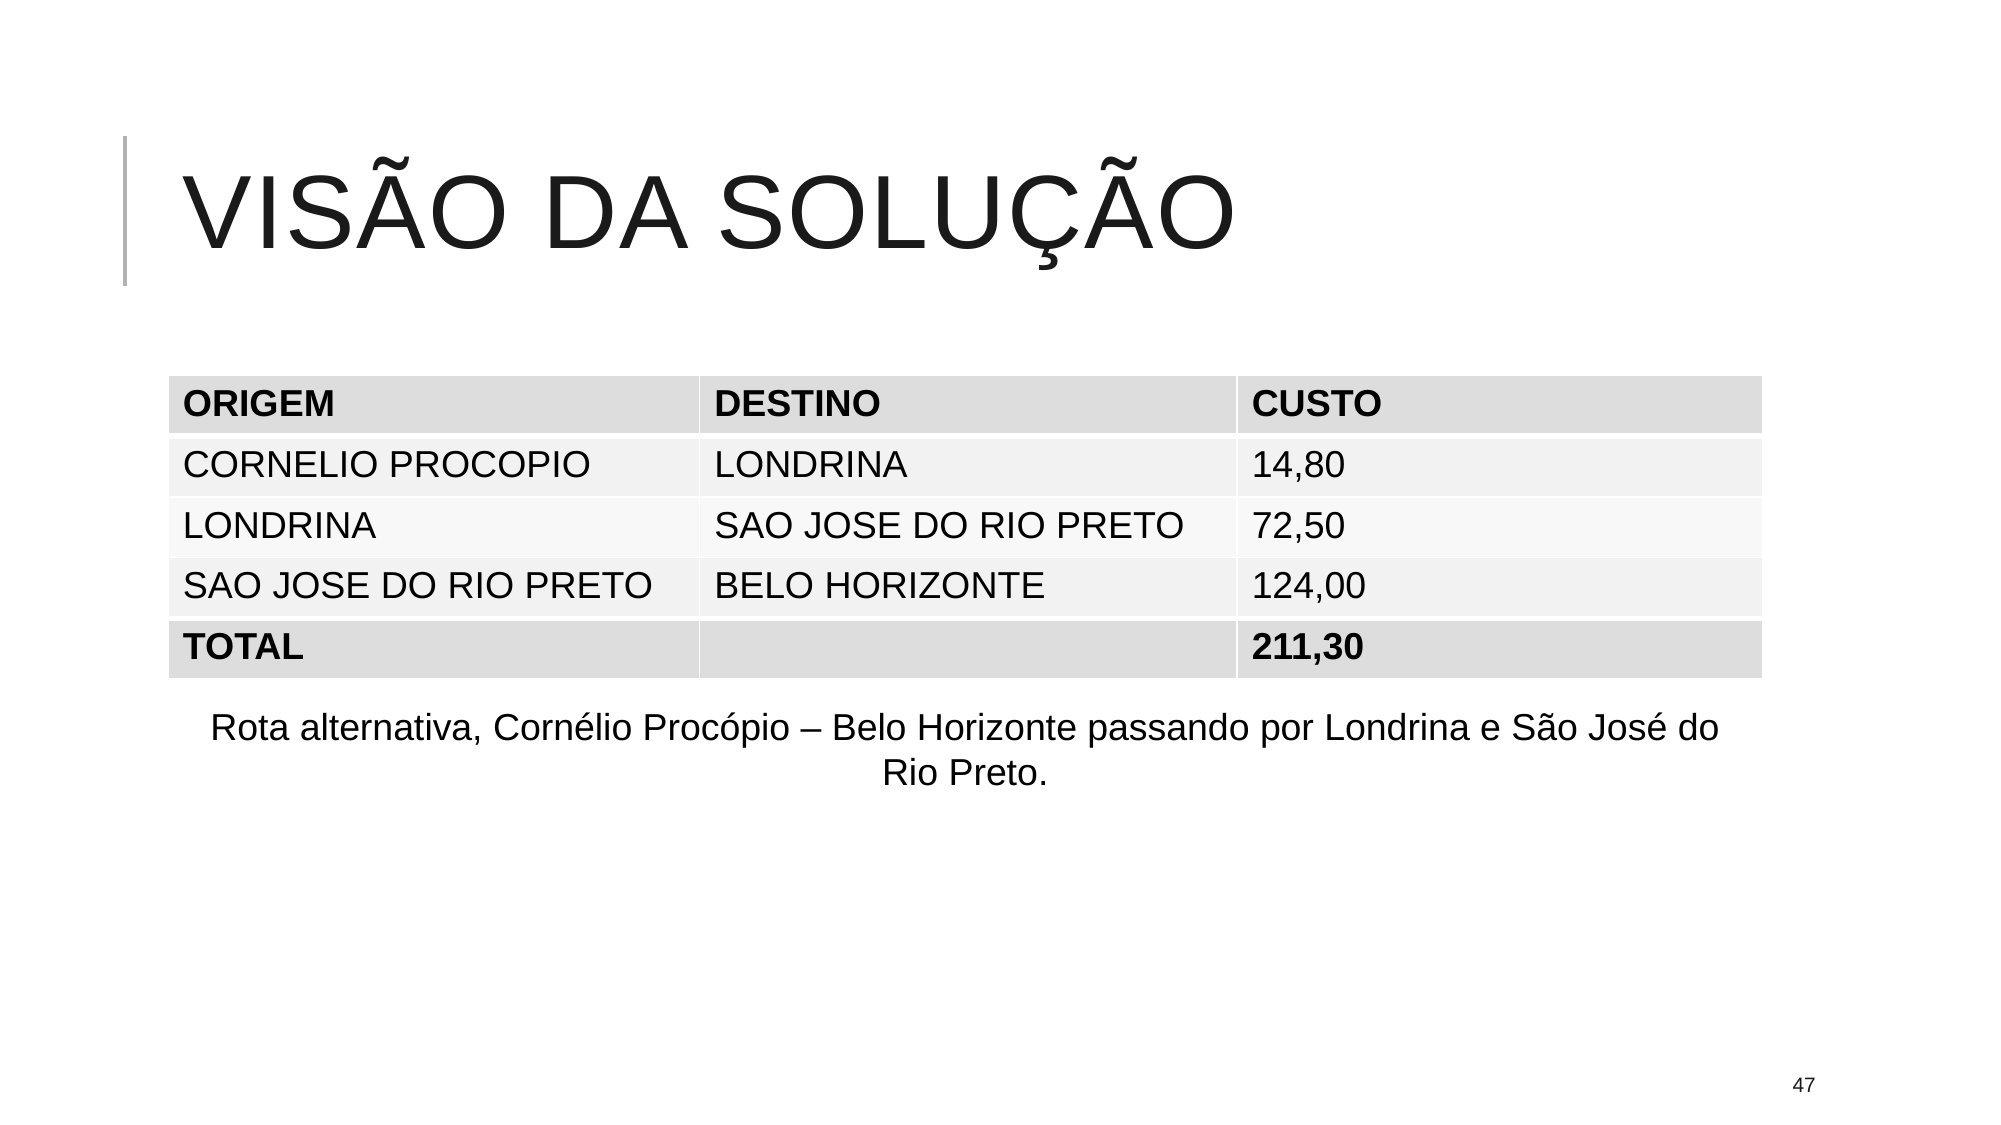

# VISÃO DA SOLUÇÃO
| ORIGEM | DESTINO | CUSTO |
| --- | --- | --- |
| CORNELIO PROCOPIO | LONDRINA | 14,80 |
| LONDRINA | SAO JOSE DO RIO PRETO | 72,50 |
| SAO JOSE DO RIO PRETO | BELO HORIZONTE | 124,00 |
| TOTAL |  | 211,30 |
Rota alternativa, Cornélio Procópio – Belo Horizonte passando por Londrina e São José do Rio Preto.
47